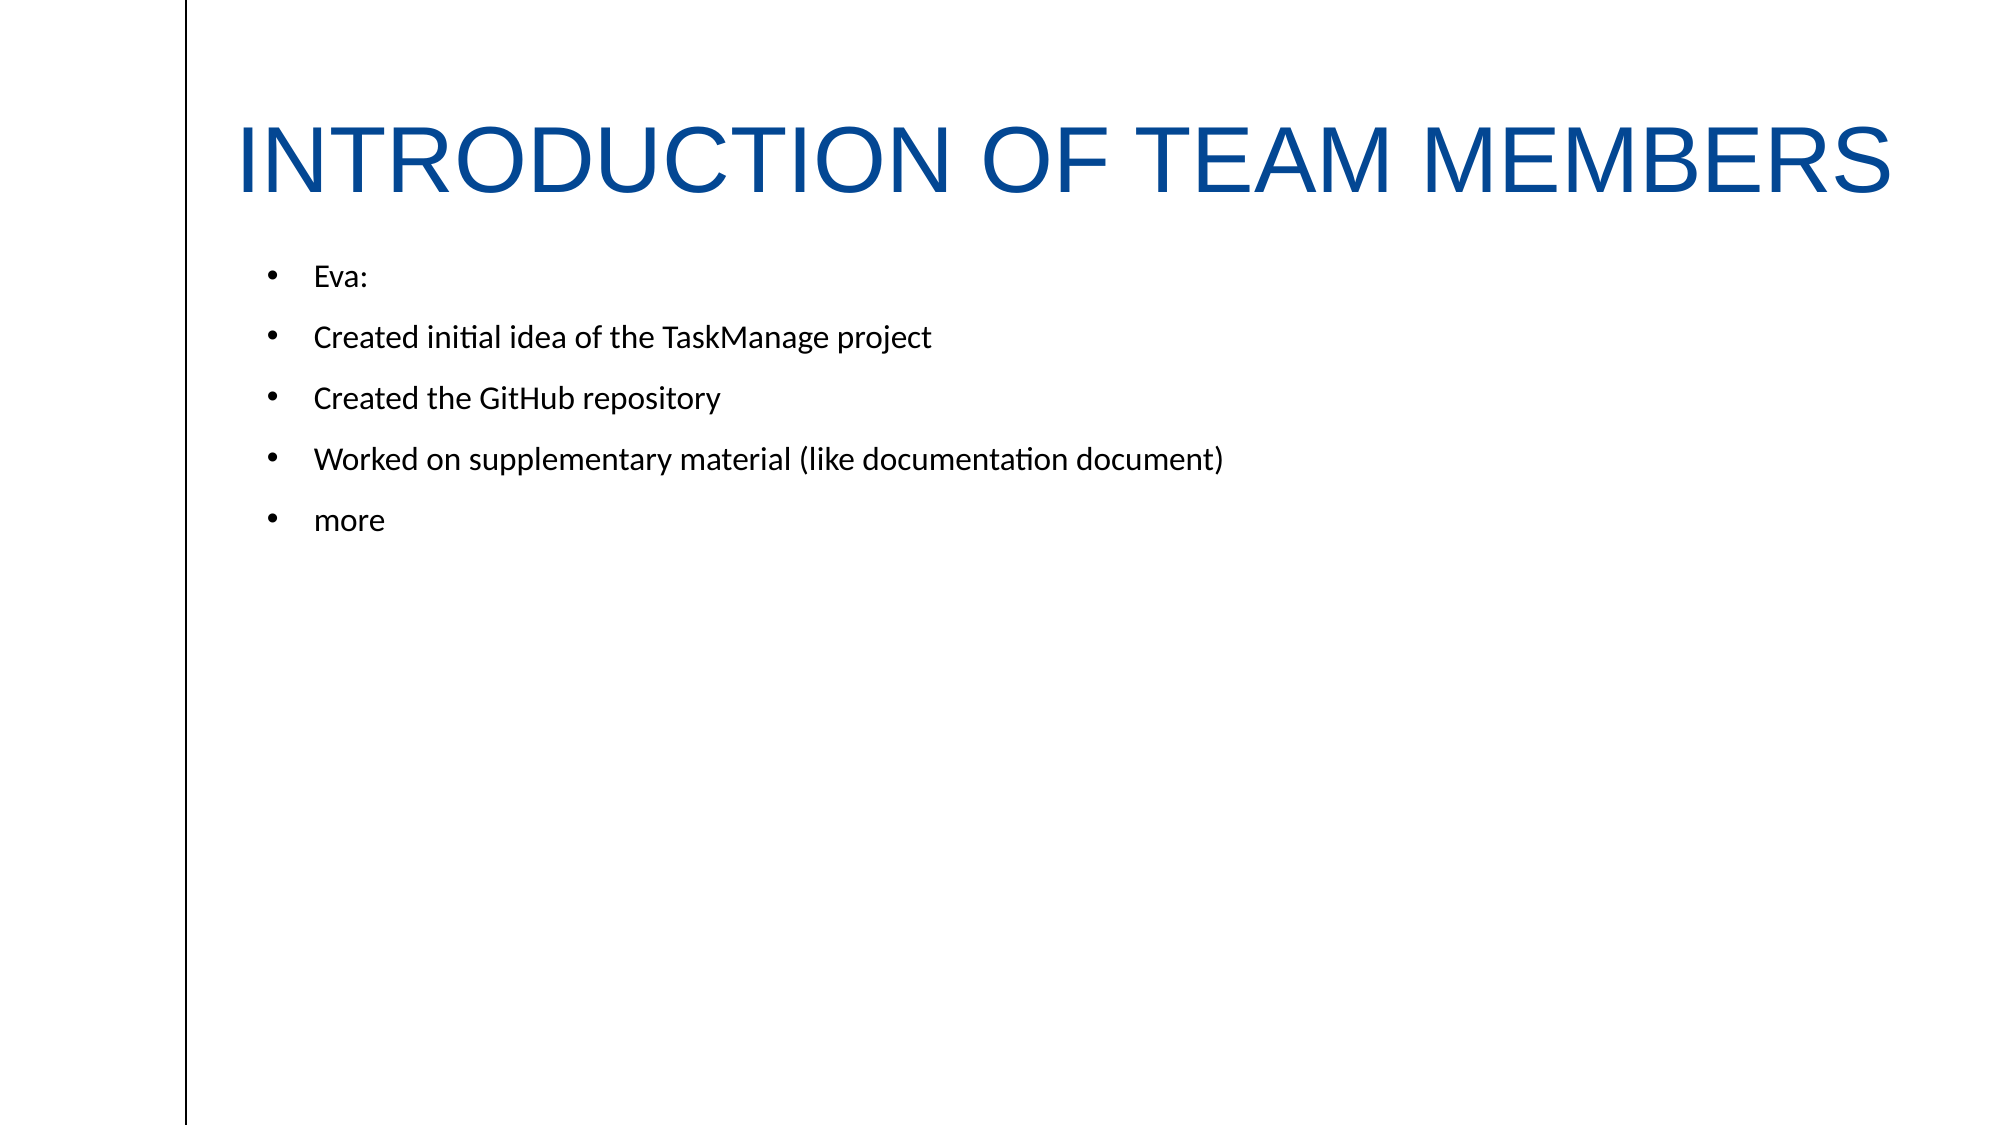

# Introduction of Team members
Eva:
Created initial idea of the TaskManage project
Created the GitHub repository
Worked on supplementary material (like documentation document)
more